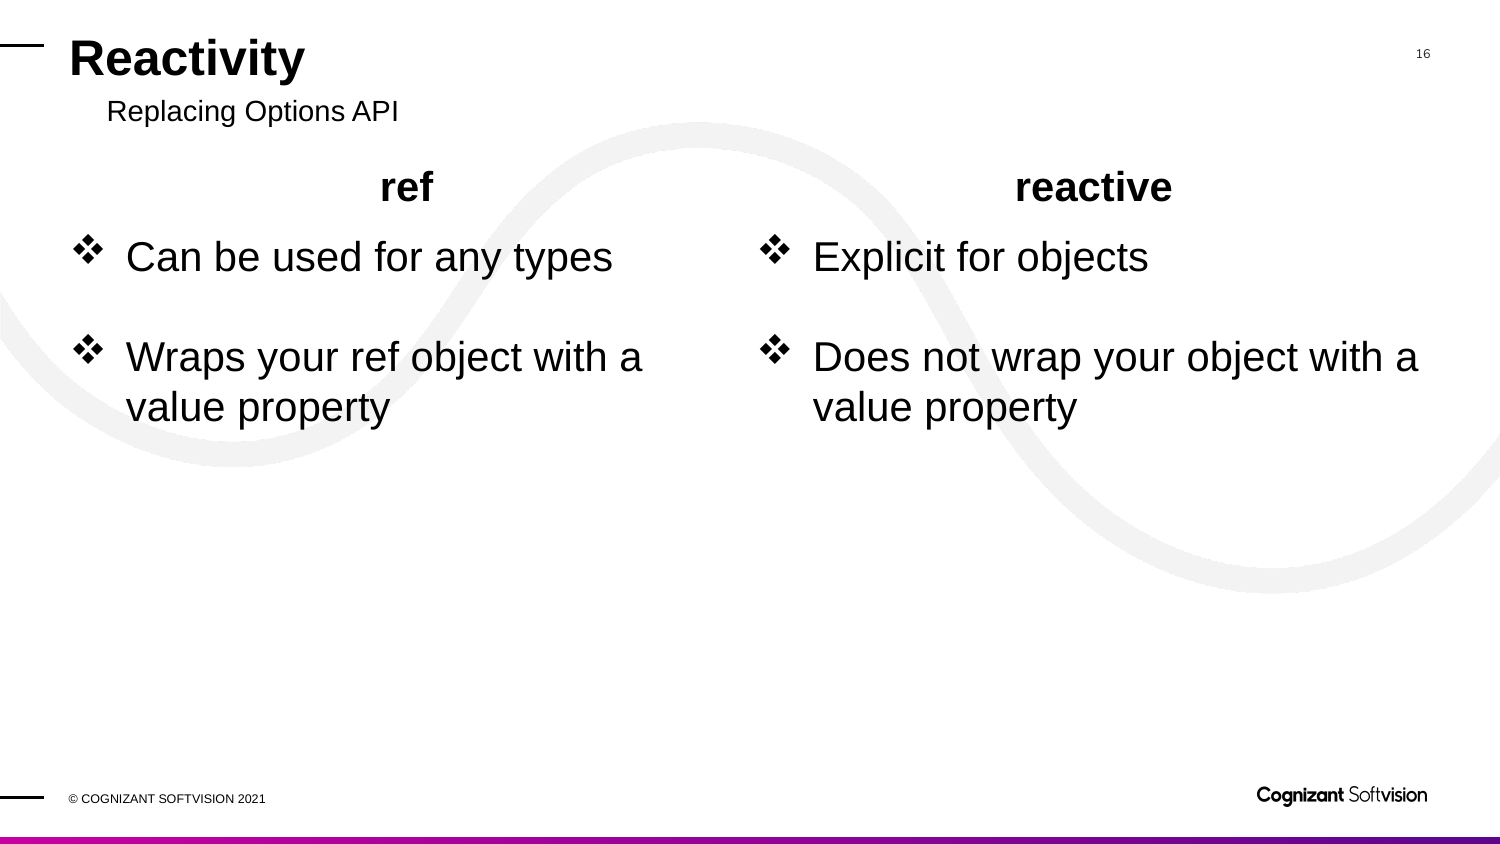

# Reactivity
Replacing Options API
reactive
ref
Can be used for any types
Wraps your ref object with a value property
Explicit for objects
Does not wrap your object with a value property